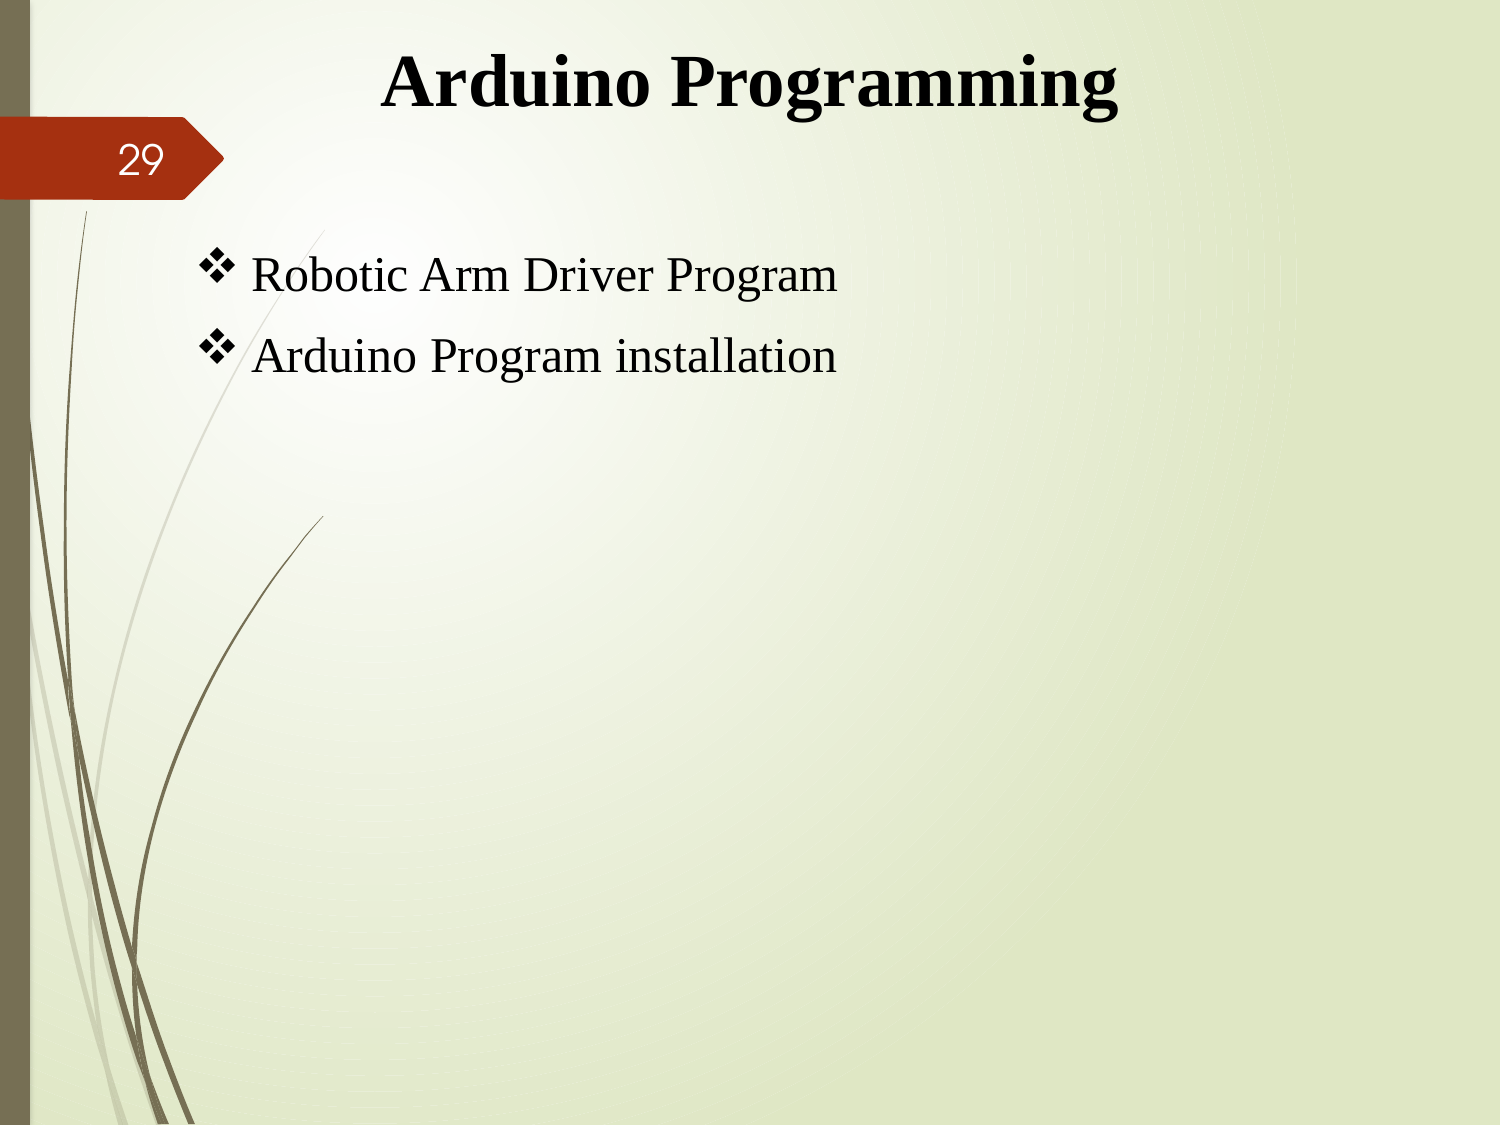

# Arduino Programming
29
Robotic Arm Driver Program
Arduino Program installation